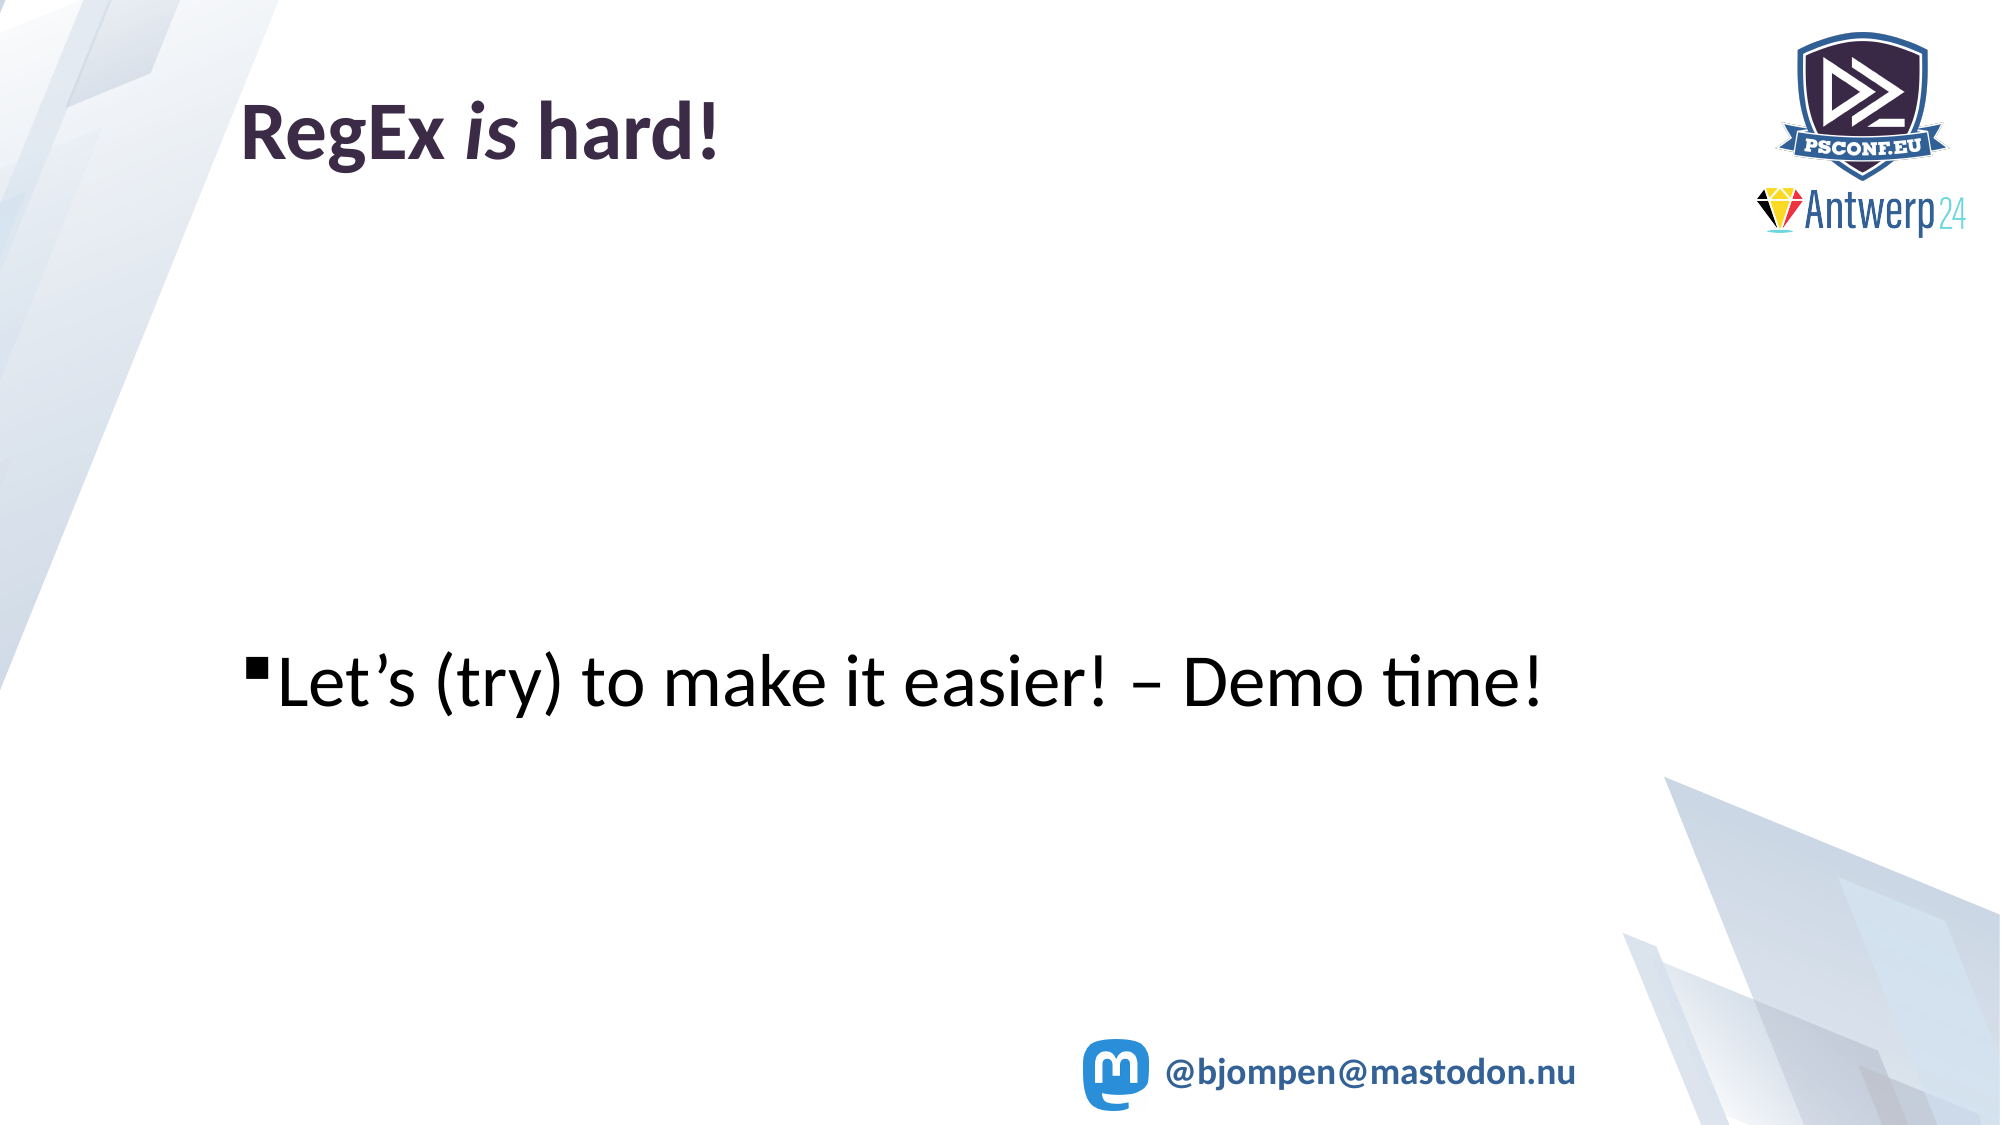

# RegEx is hard!
Let’s (try) to make it easier! – Demo time!